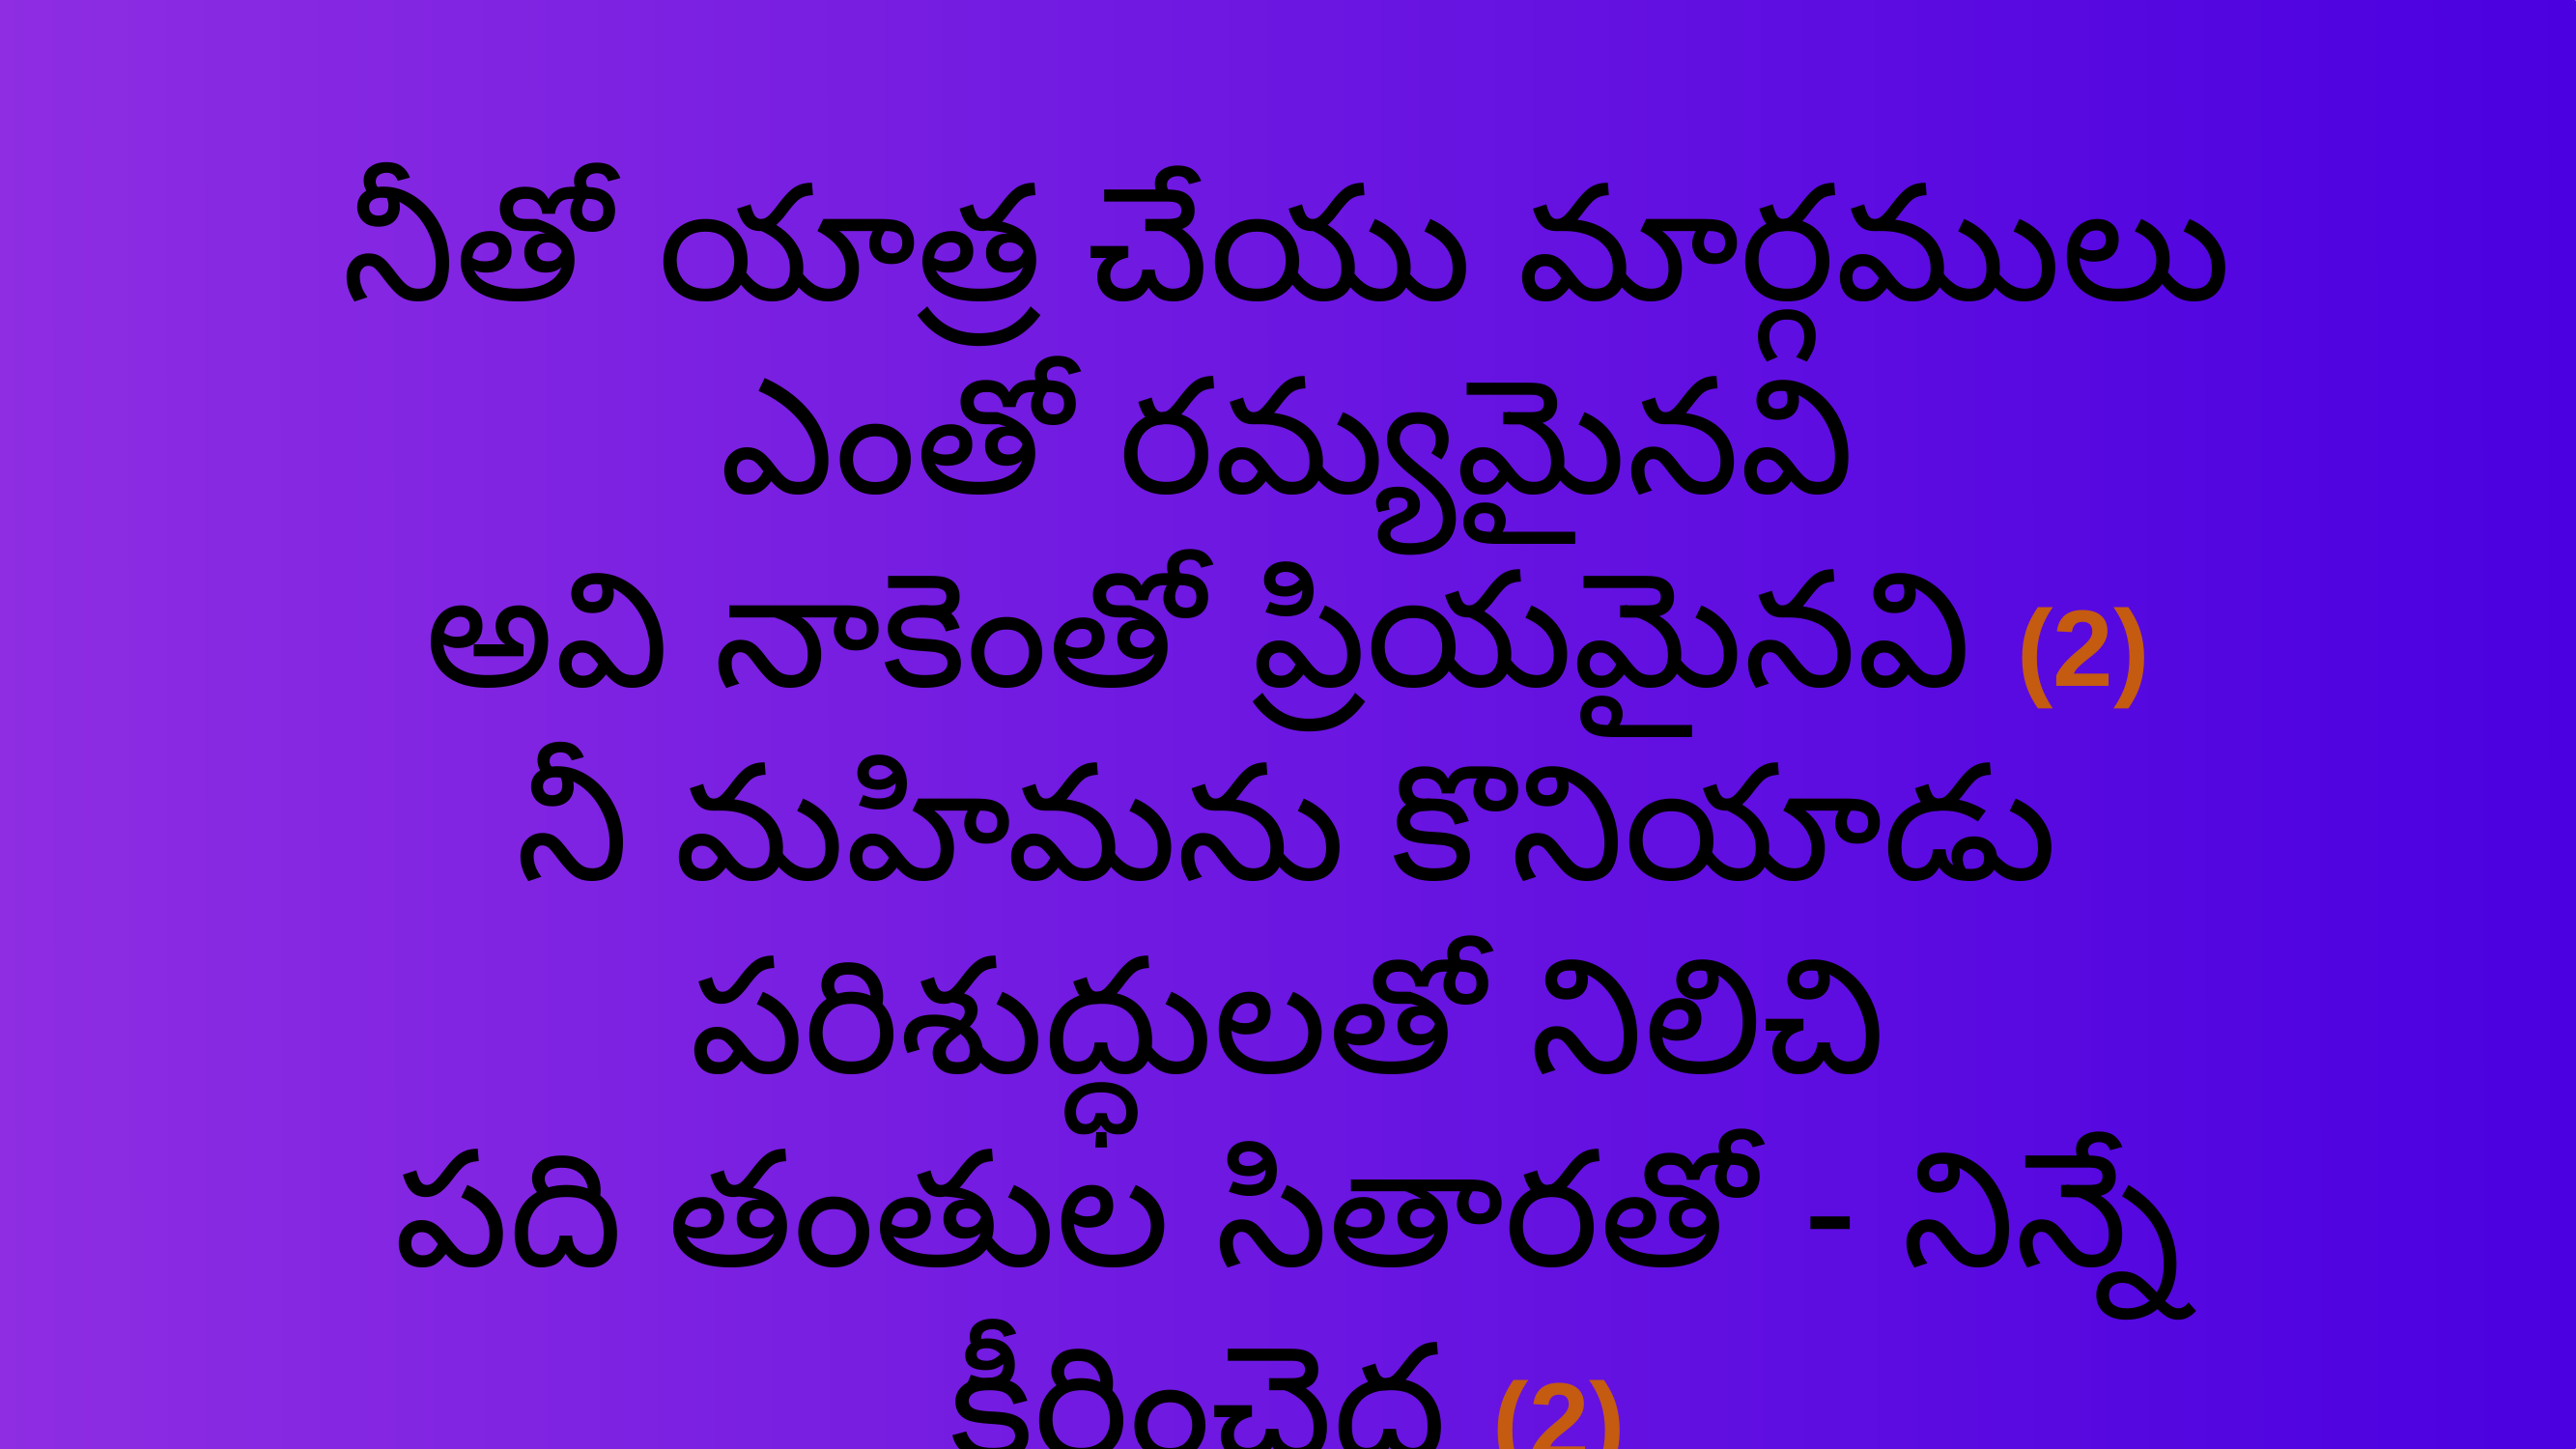

నీతో యాత్ర చేయు మార్గములు
ఎంతో రమ్యమైనవి
అవి నాకెంతో ప్రియమైనవి (2)
నీ మహిమను కొనియాడు
పరిశుద్ధులతో నిలిచి
పది తంతుల సితారతో - నిన్నే కీర్తించెద (2)